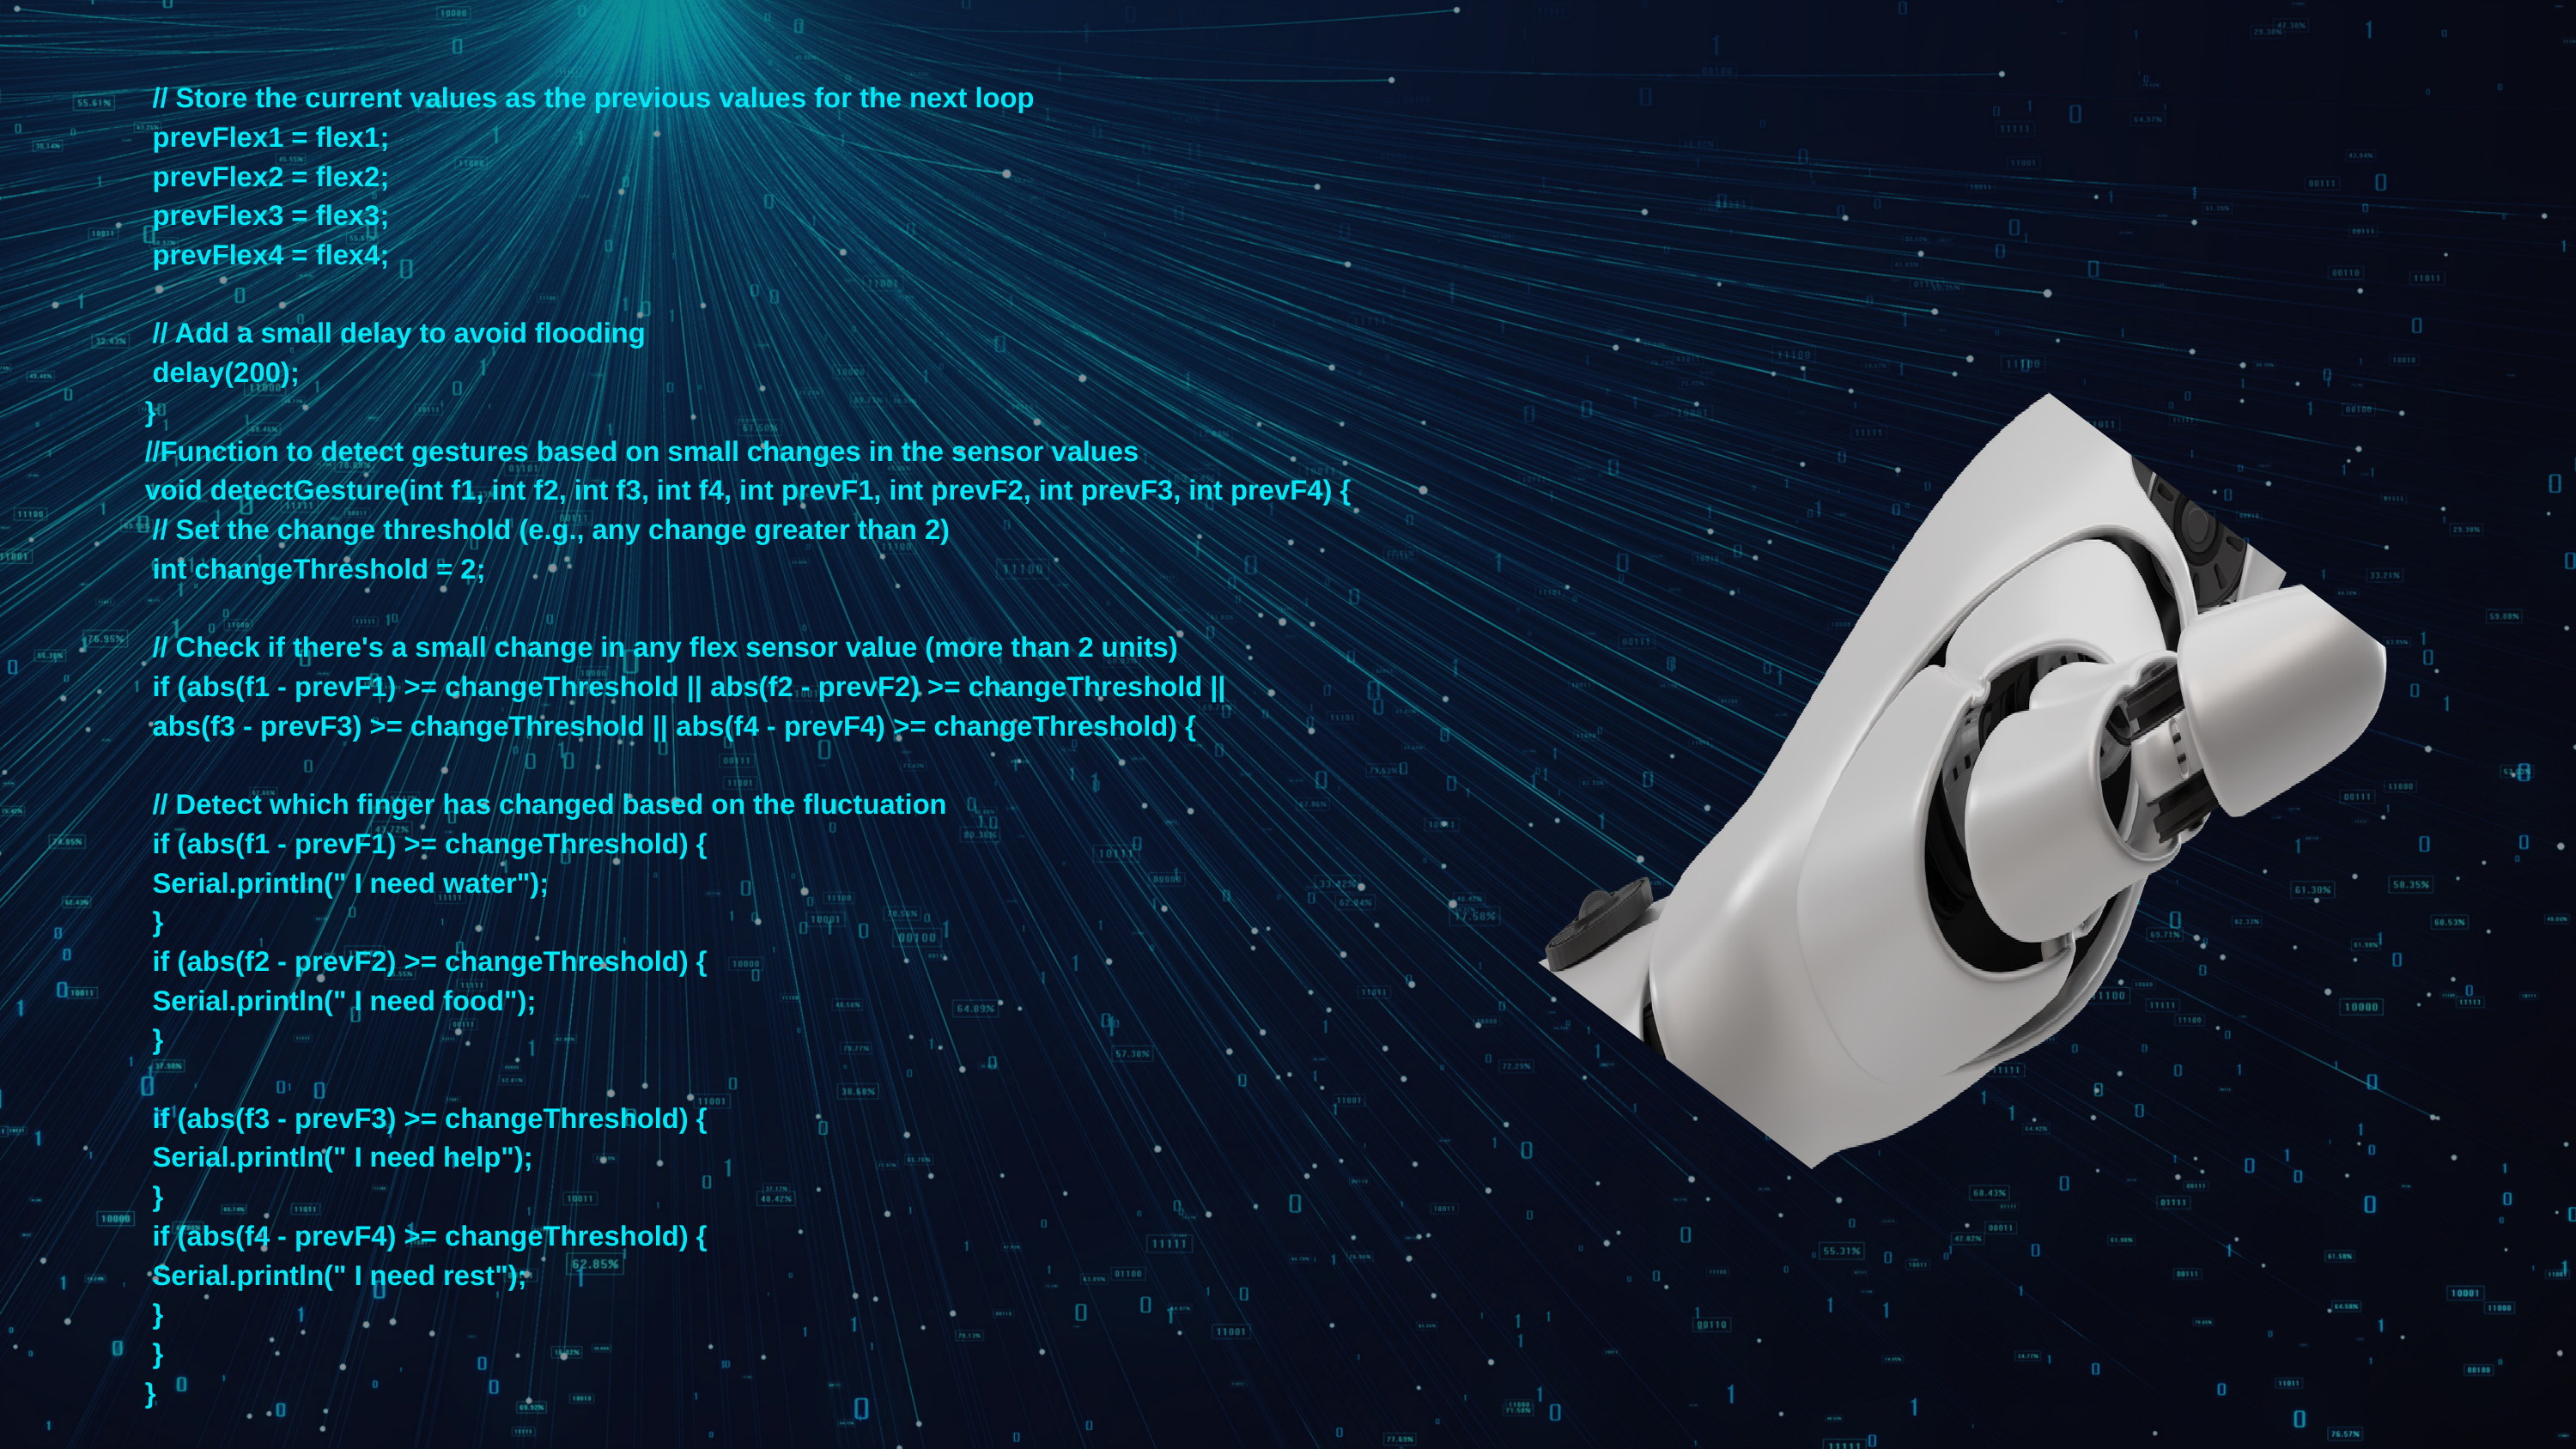

// Store the current values as the previous values for the next loop
 prevFlex1 = flex1;
 prevFlex2 = flex2;
 prevFlex3 = flex3;
 prevFlex4 = flex4;

 // Add a small delay to avoid flooding
 delay(200);
}
//Function to detect gestures based on small changes in the sensor values
void detectGesture(int f1, int f2, int f3, int f4, int prevF1, int prevF2, int prevF3, int prevF4) {
 // Set the change threshold (e.g., any change greater than 2)
 int changeThreshold = 2;

 // Check if there's a small change in any flex sensor value (more than 2 units)
 if (abs(f1 - prevF1) >= changeThreshold || abs(f2 - prevF2) >= changeThreshold ||
 abs(f3 - prevF3) >= changeThreshold || abs(f4 - prevF4) >= changeThreshold) {

 // Detect which finger has changed based on the fluctuation
 if (abs(f1 - prevF1) >= changeThreshold) {
 Serial.println(" I need water");
 }
 if (abs(f2 - prevF2) >= changeThreshold) {
 Serial.println(" I need food");
 }

 if (abs(f3 - prevF3) >= changeThreshold) {
 Serial.println(" I need help");
 }
 if (abs(f4 - prevF4) >= changeThreshold) {
 Serial.println(" I need rest");
 }
 }
}